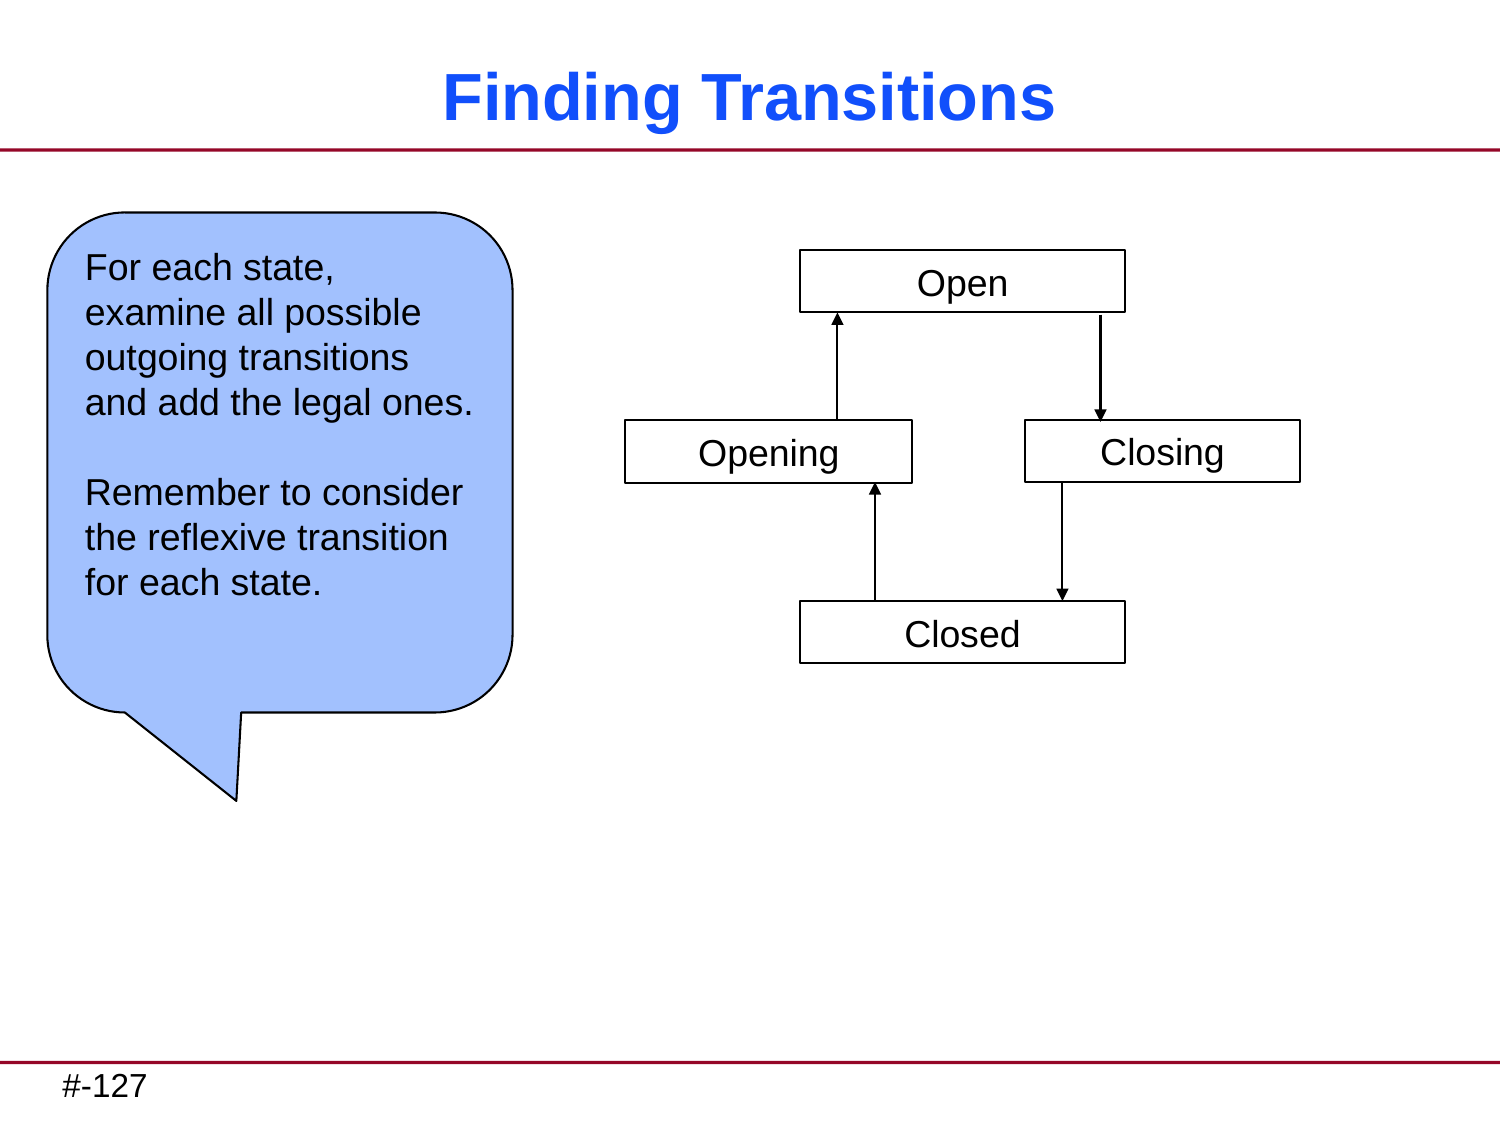

# Finding Transitions
For each state, examine all possible outgoing transitions and add the legal ones.

Remember to consider the reflexive transition for each state.
Open
Closing
Opening
Closed